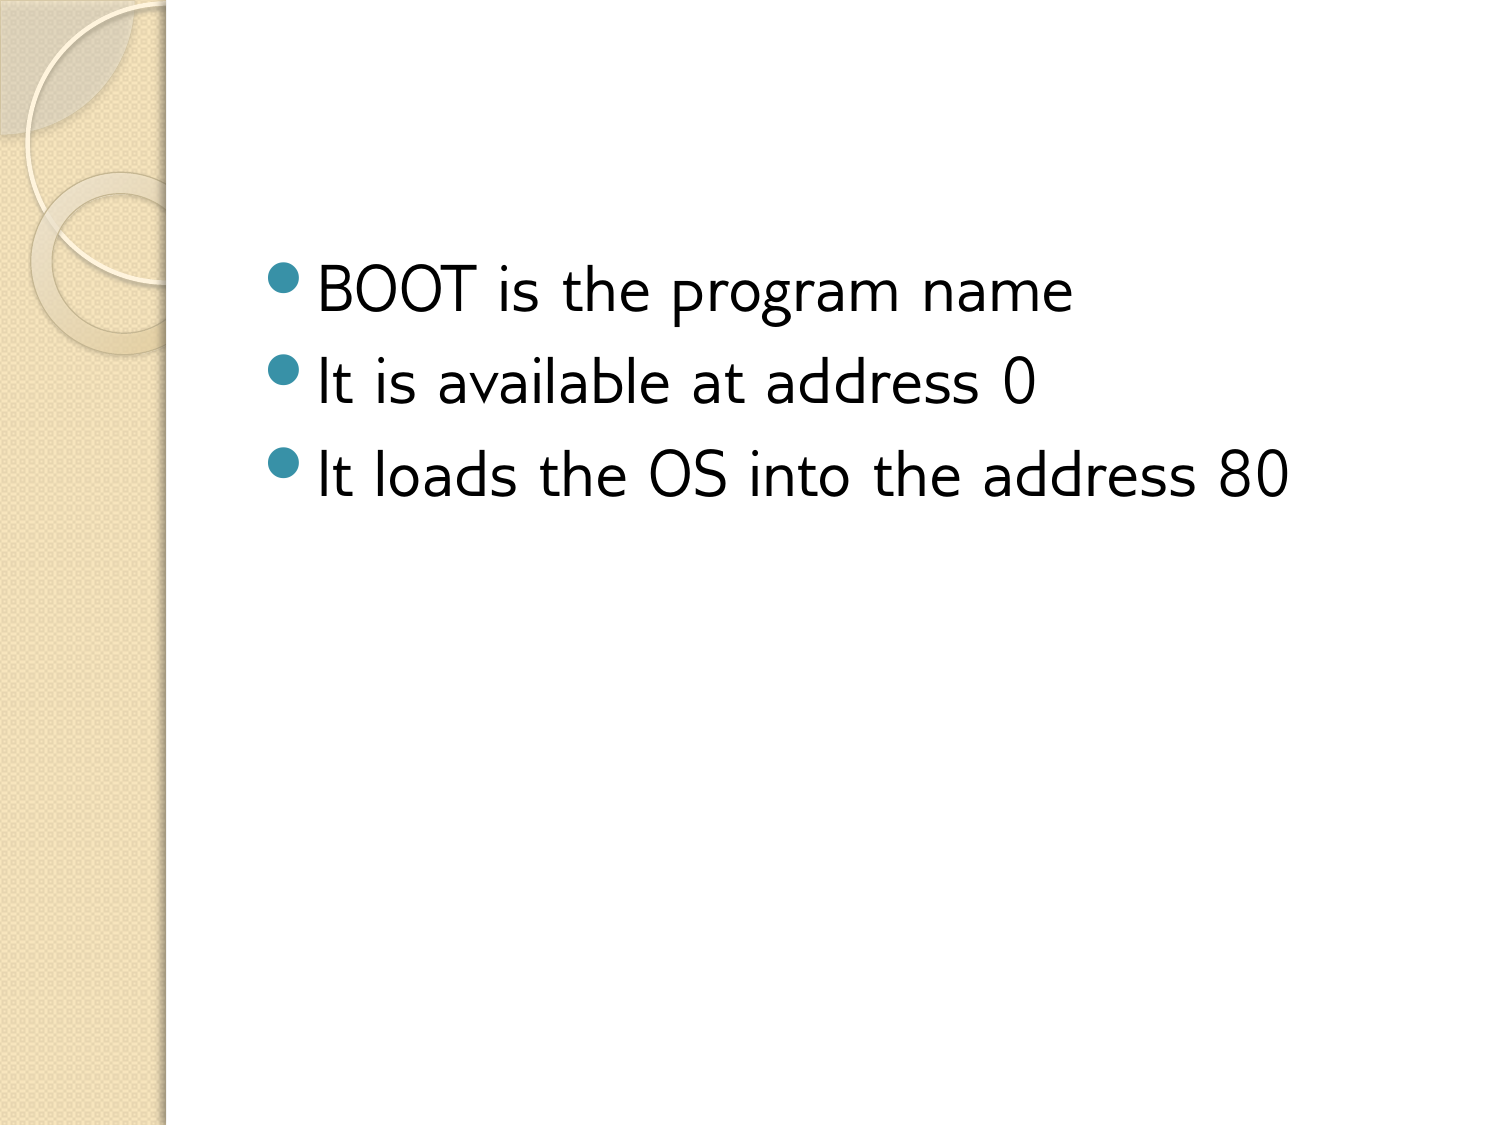

#
BOOT is the program name
It is available at address 0
It loads the OS into the address 80